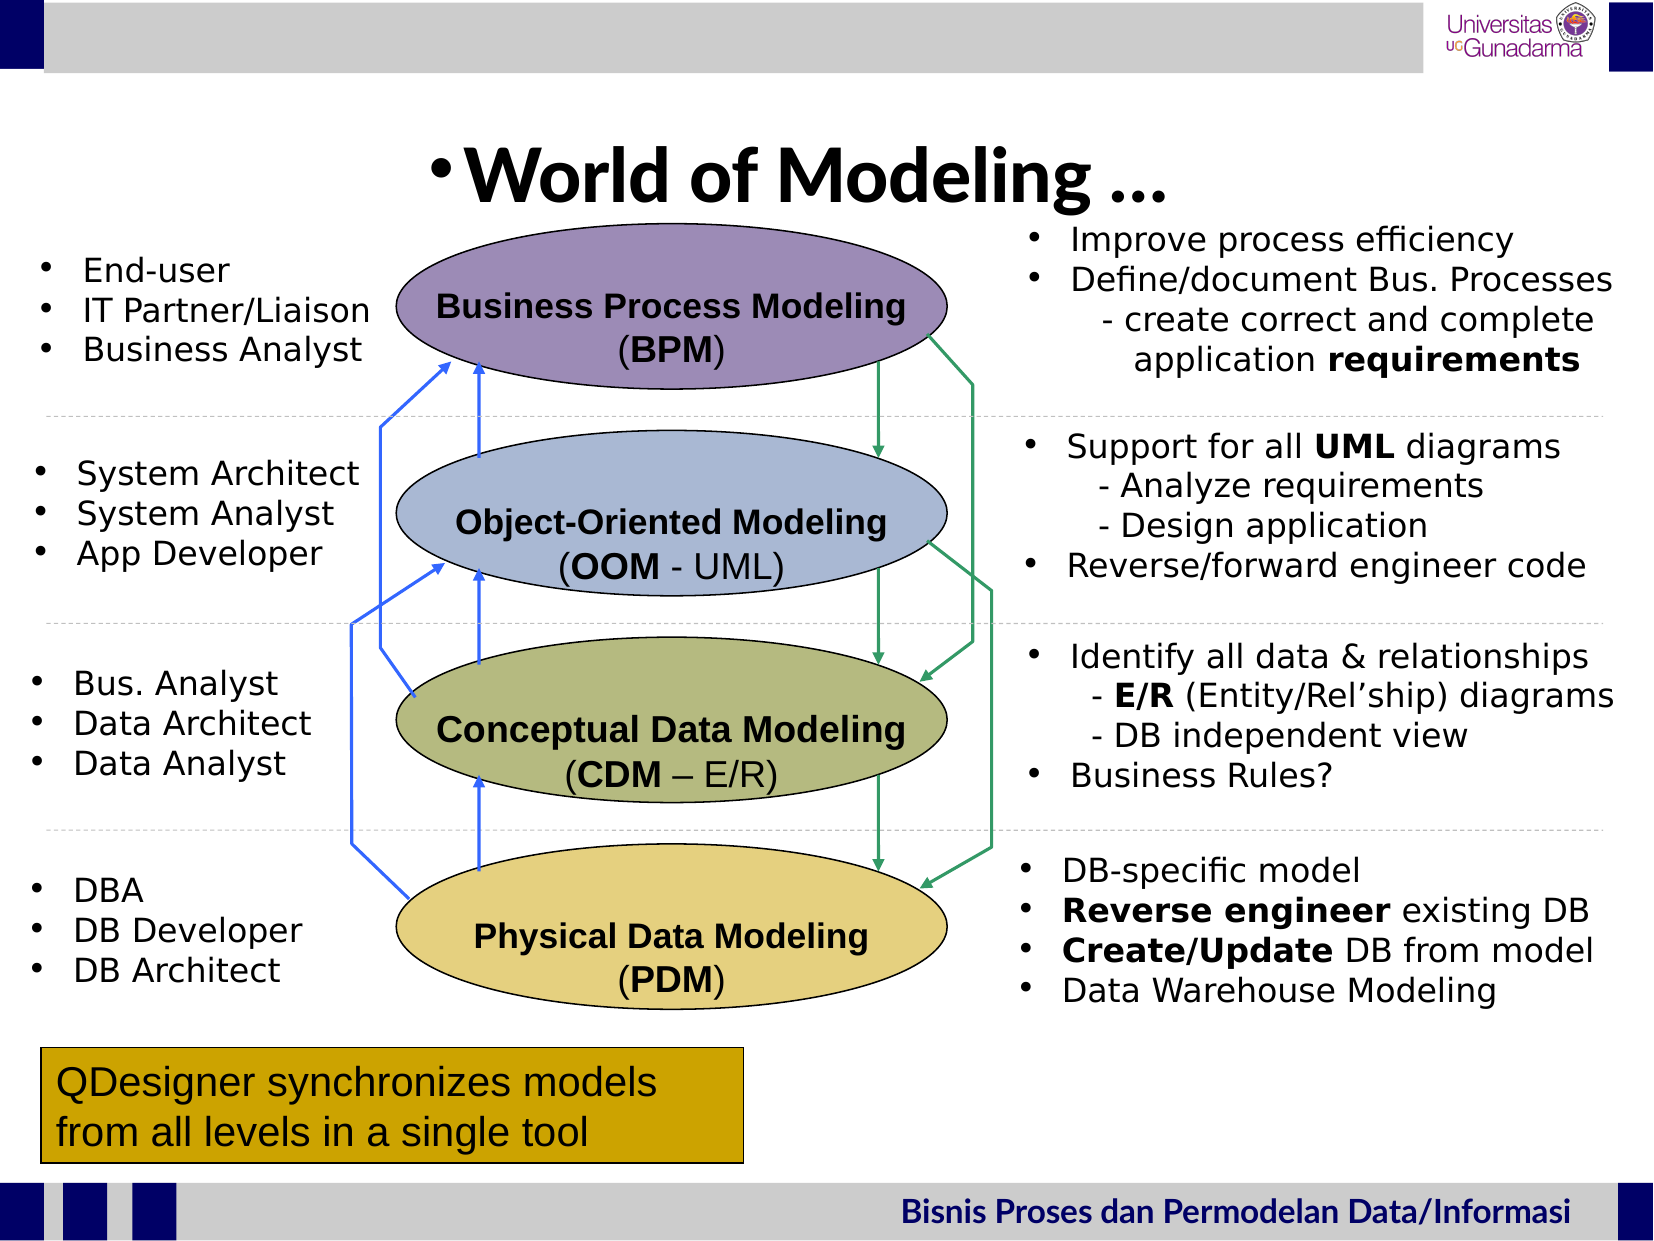

World of Modeling …
 Improve process efficiency
 Define/document Bus. Processes
    - create correct and complete
       application requirements

Business Process Modeling
(BPM)
 End-user
 IT Partner/Liaison
 Business Analyst

 Support for all UML diagrams
    - Analyze requirements
    - Design application
 Reverse/forward engineer code

Object-Oriented Modeling
(OOM - UML)
 System Architect
 System Analyst
 App Developer

 Identify all data & relationships
   - E/R (Entity/Rel’ship) diagrams
   - DB independent view
 Business Rules?

Conceptual Data Modeling
(CDM – E/R)
 Bus. Analyst
 Data Architect
 Data Analyst

 DB-specific model
 Reverse engineer existing DB
 Create/Update DB from model
 Data Warehouse Modeling

Physical Data Modeling
(PDM)
 DBA
 DB Developer
 DB Architect

QDesigner synchronizes models from all levels in a single tool